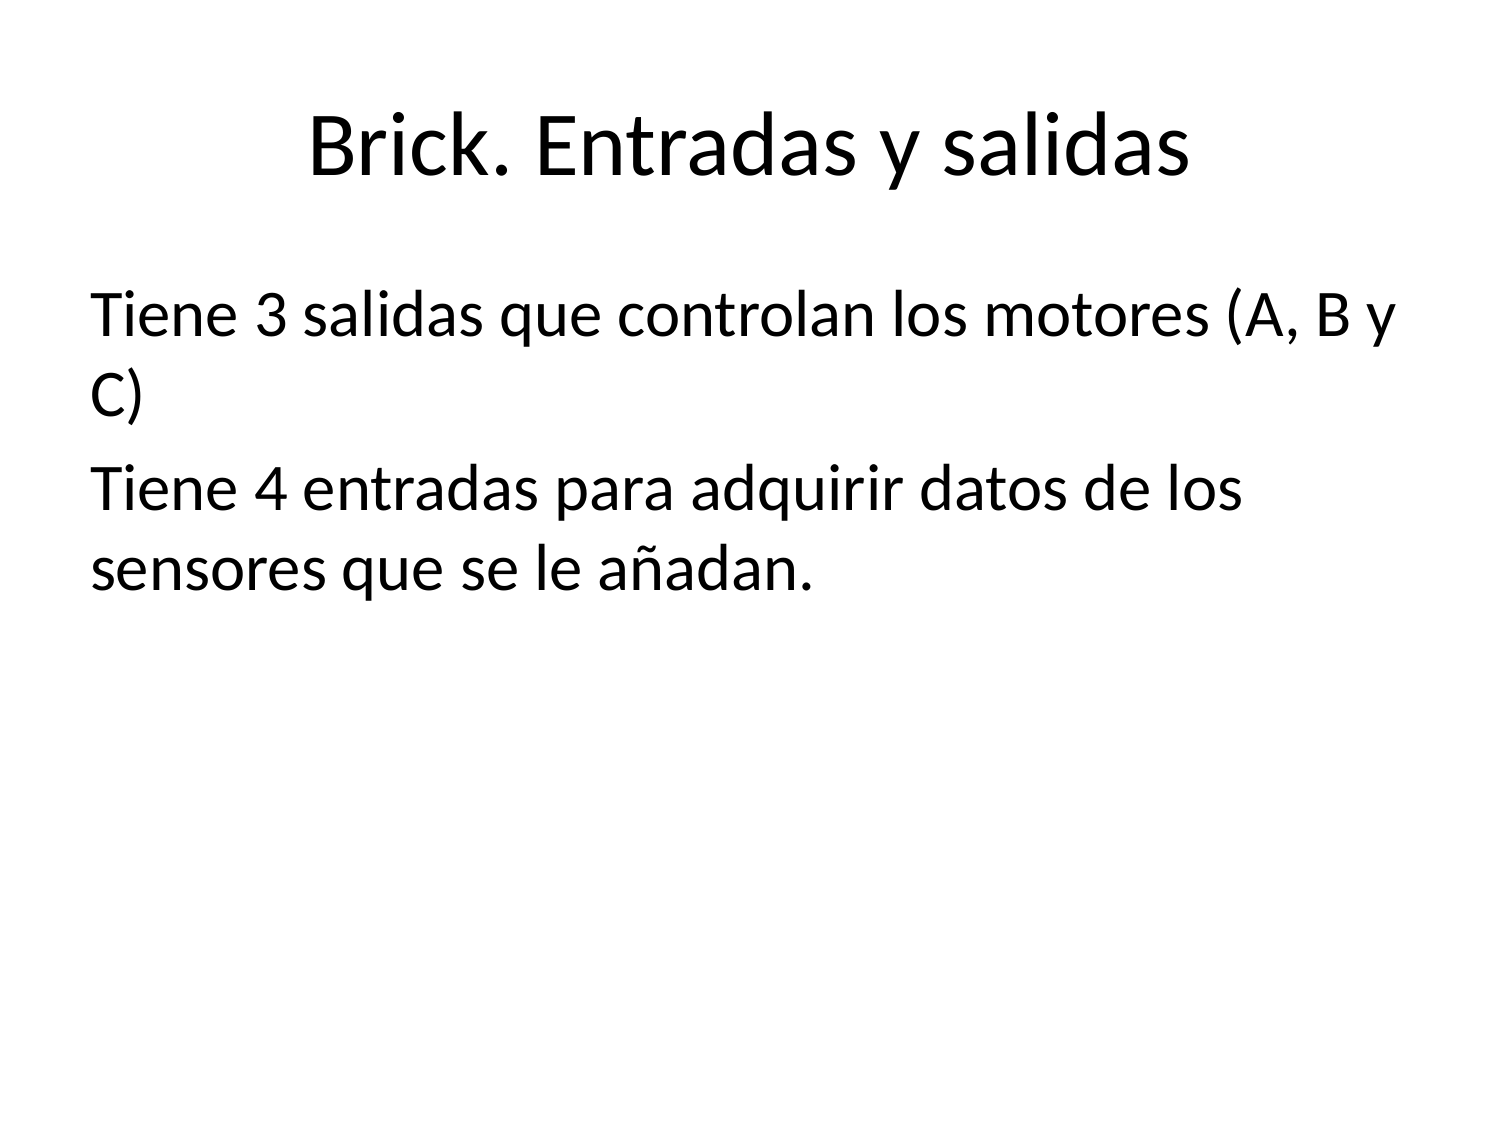

# Brick. Entradas y salidas
Tiene 3 salidas que controlan los motores (A, B y C)
Tiene 4 entradas para adquirir datos de los sensores que se le añadan.